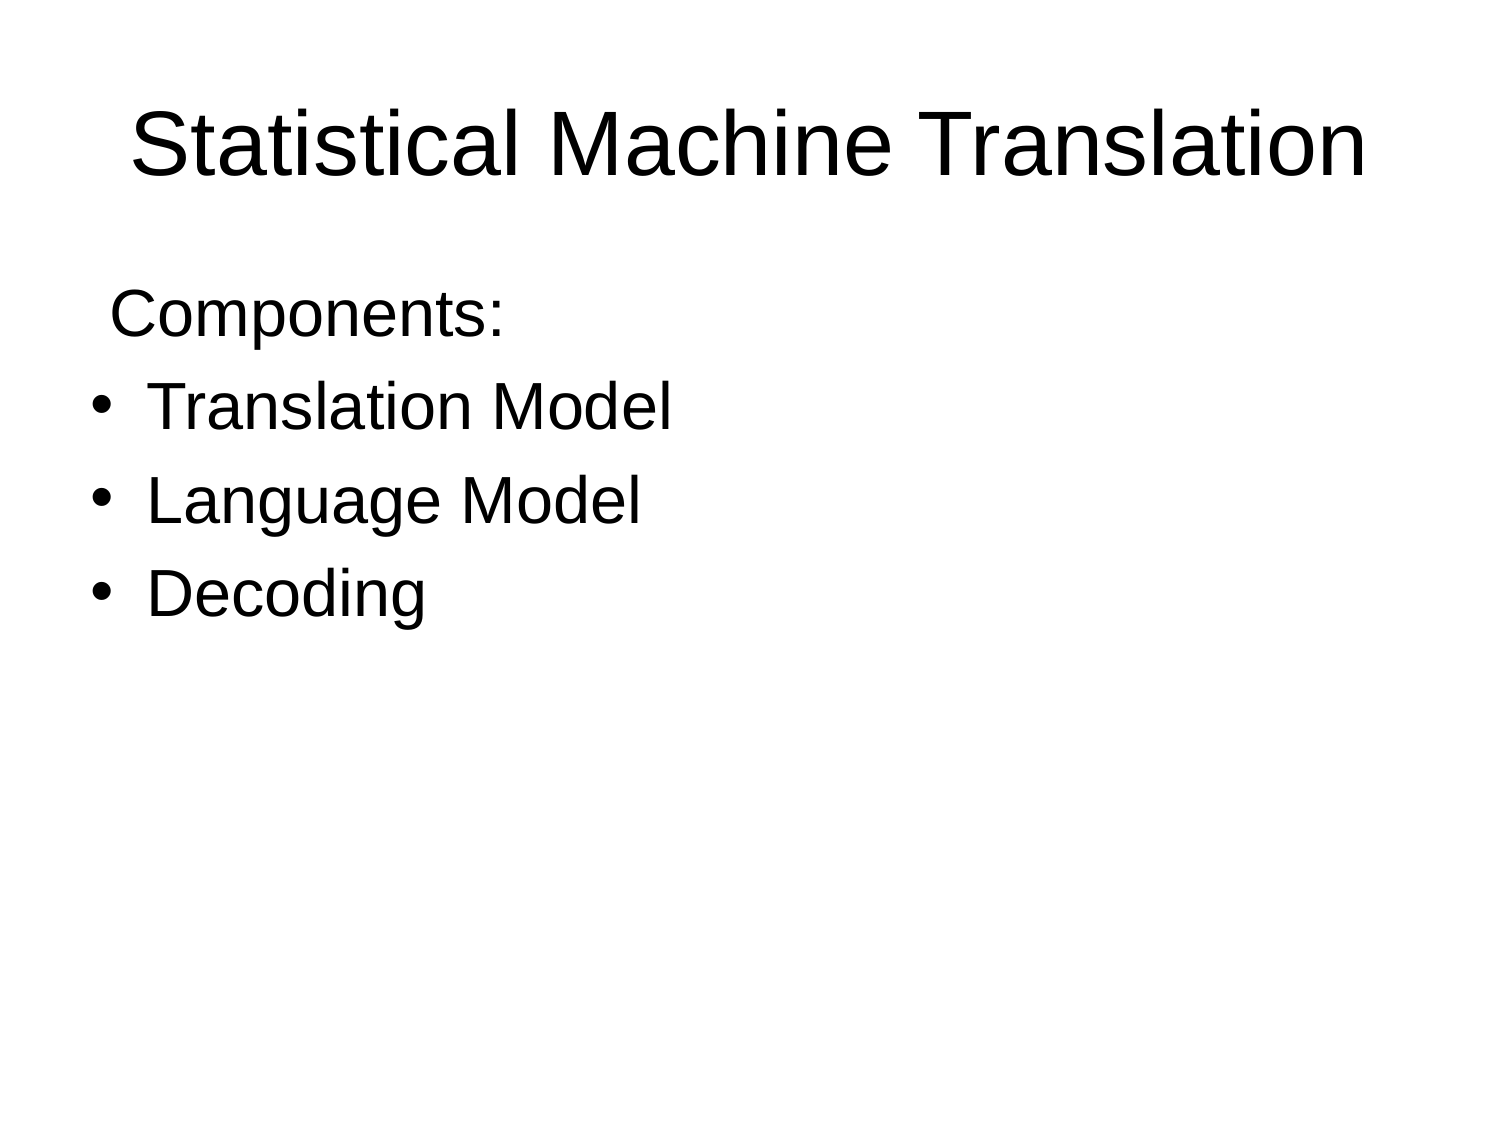

# Statistical Machine Translation
Components:
Translation Model
Language Model
Decoding